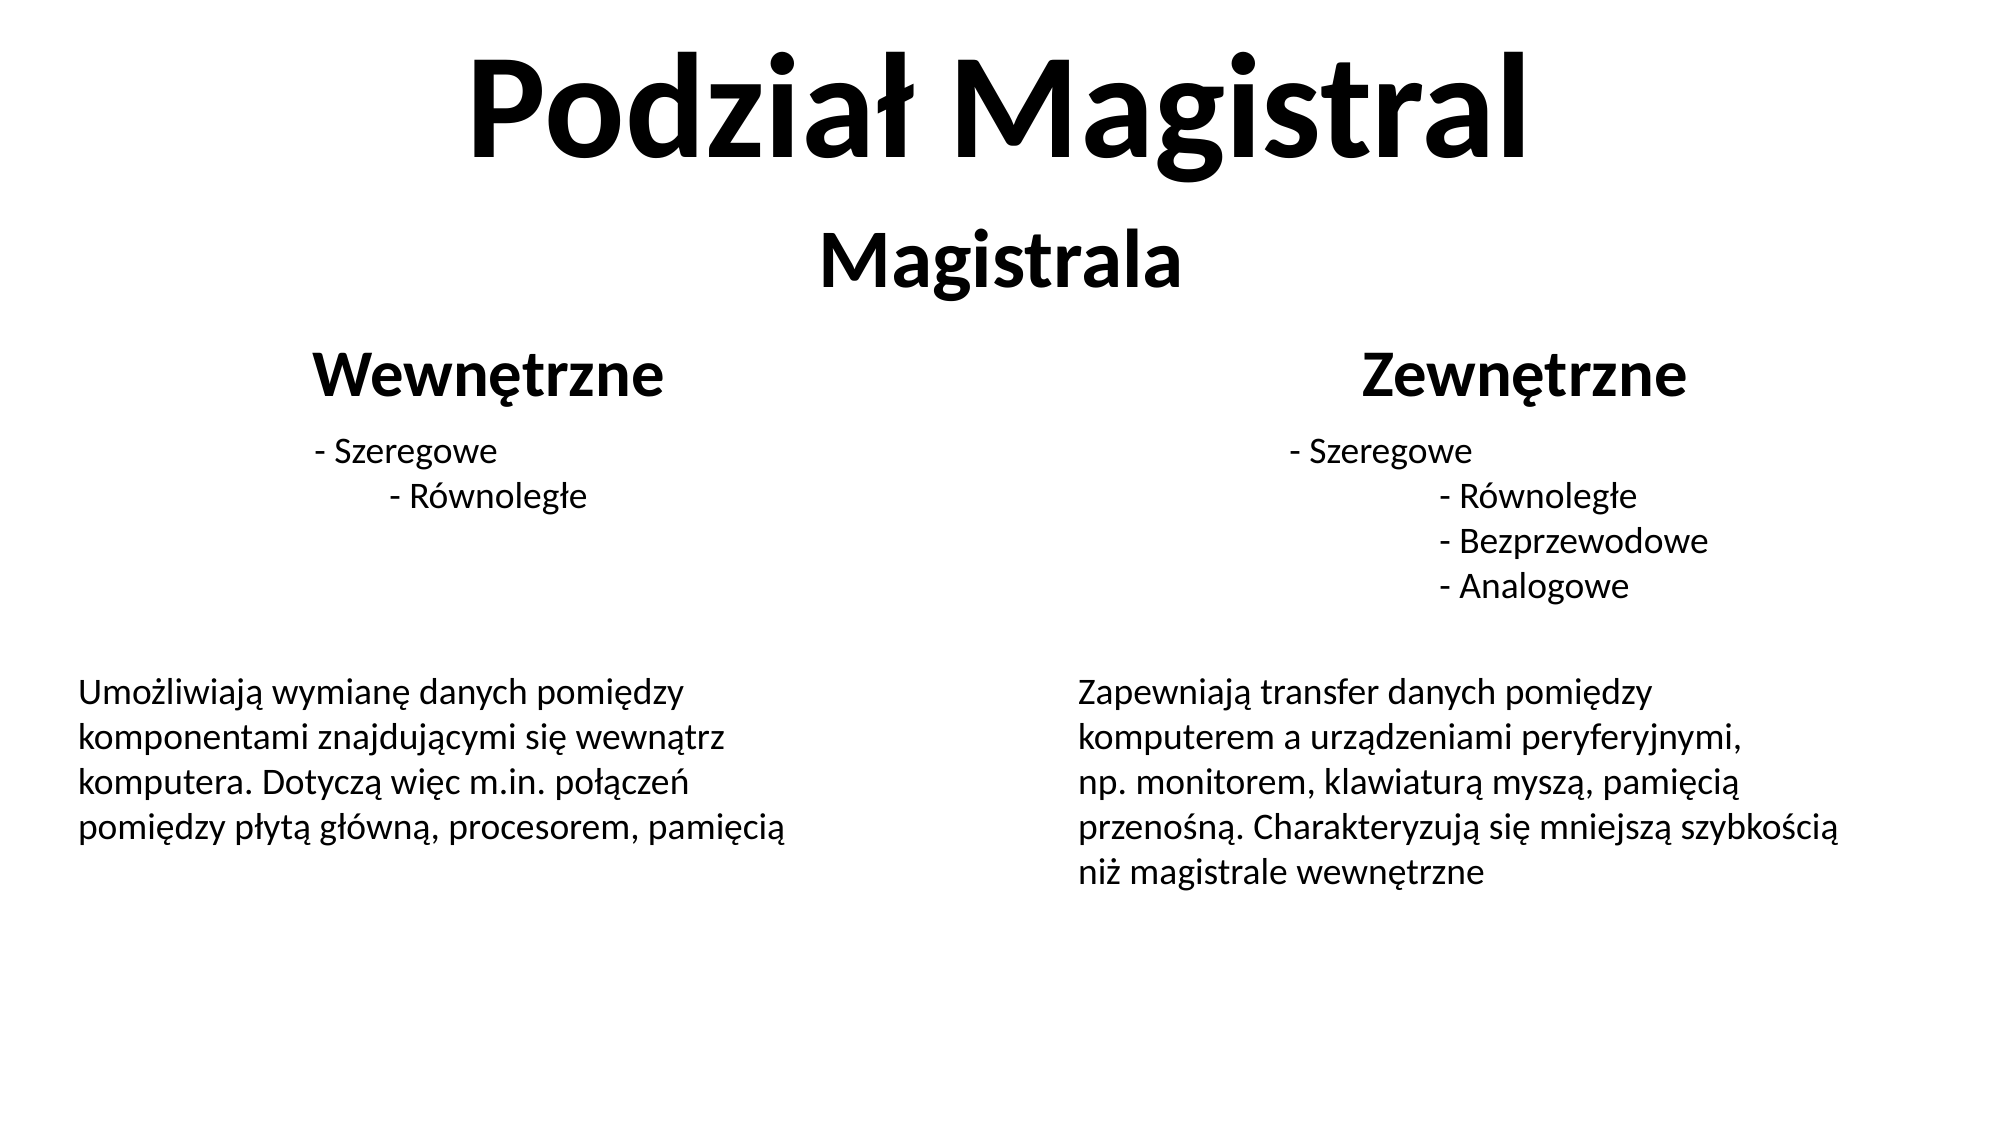

Podział Magistral
Magistrala
Wewnętrzne					Zewnętrzne
- Szeregowe						- Szeregowe
	- Równoległe						- Równoległe
								- Bezprzewodowe
								- Analogowe
Umożliwiają wymianę danych pomiędzy
komponentami znajdującymi się wewnątrz
komputera. Dotyczą więc m.in. połączeń
pomiędzy płytą główną, procesorem, pamięcią
Zapewniają transfer danych pomiędzy
komputerem a urządzeniami peryferyjnymi,
np. monitorem, klawiaturą myszą, pamięcią
przenośną. Charakteryzują się mniejszą szybkością
niż magistrale wewnętrzne